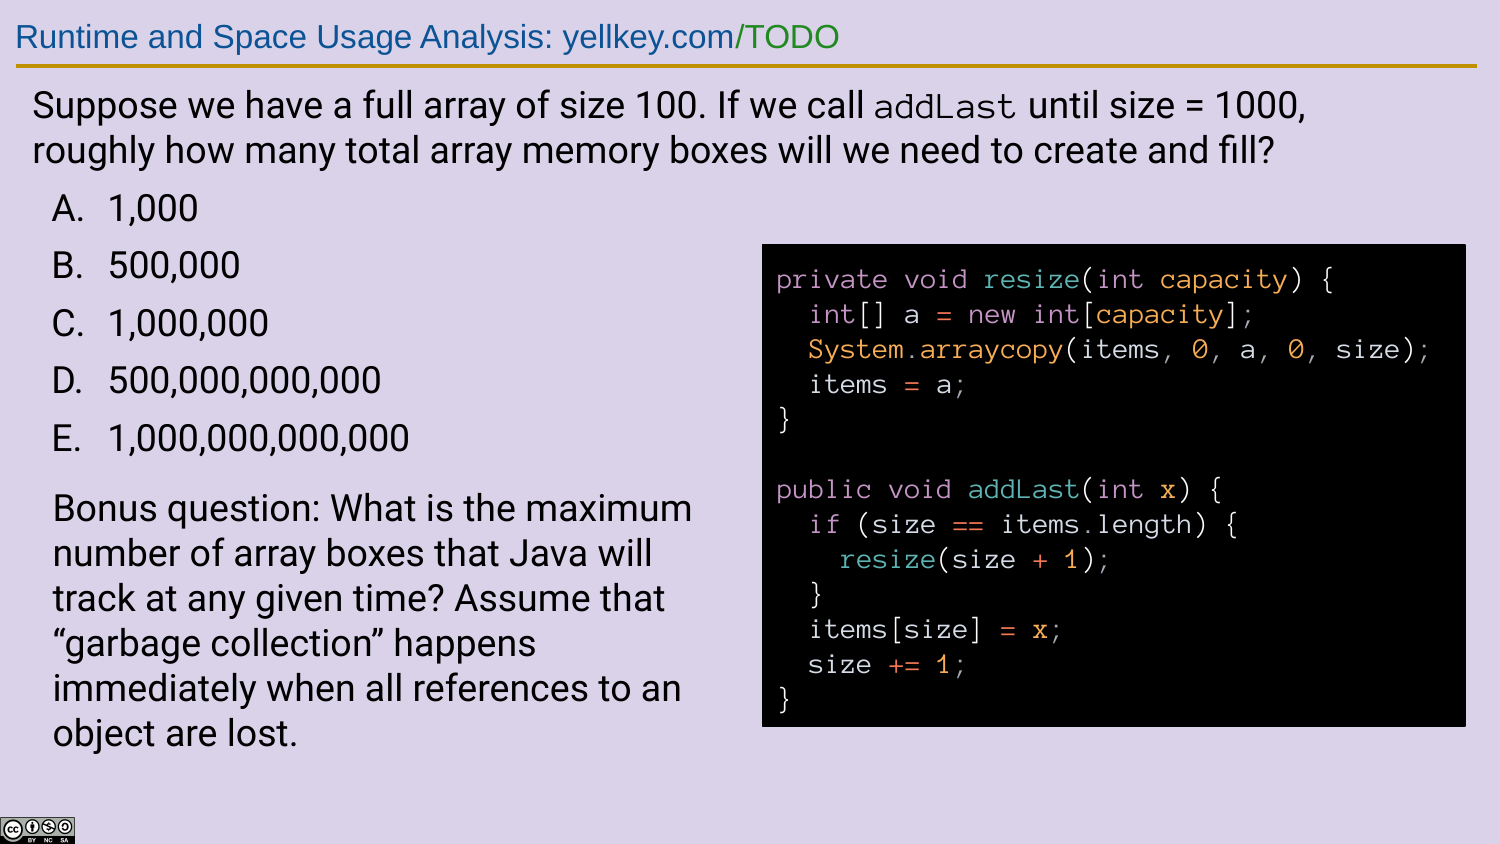

# Runtime and Space Usage Analysis: yellkey.com/TODO
Suppose we have a full array of size 100. If we call addLast until size = 1000, roughly how many total array memory boxes will we need to create and fill?
1,000
500,000
1,000,000
500,000,000,000
1,000,000,000,000

private void resize(int capacity) {
  int[] a = new int[capacity];
  System.arraycopy(items, 0, a, 0, size);
  items = a;
}

public void addLast(int x) {
  if (size == items.length) {
    resize(size + 1);
  }
  items[size] = x;
  size += 1;
}
Bonus question: What is the maximum number of array boxes that Java will track at any given time? Assume that “garbage collection” happens immediately when all references to an object are lost.